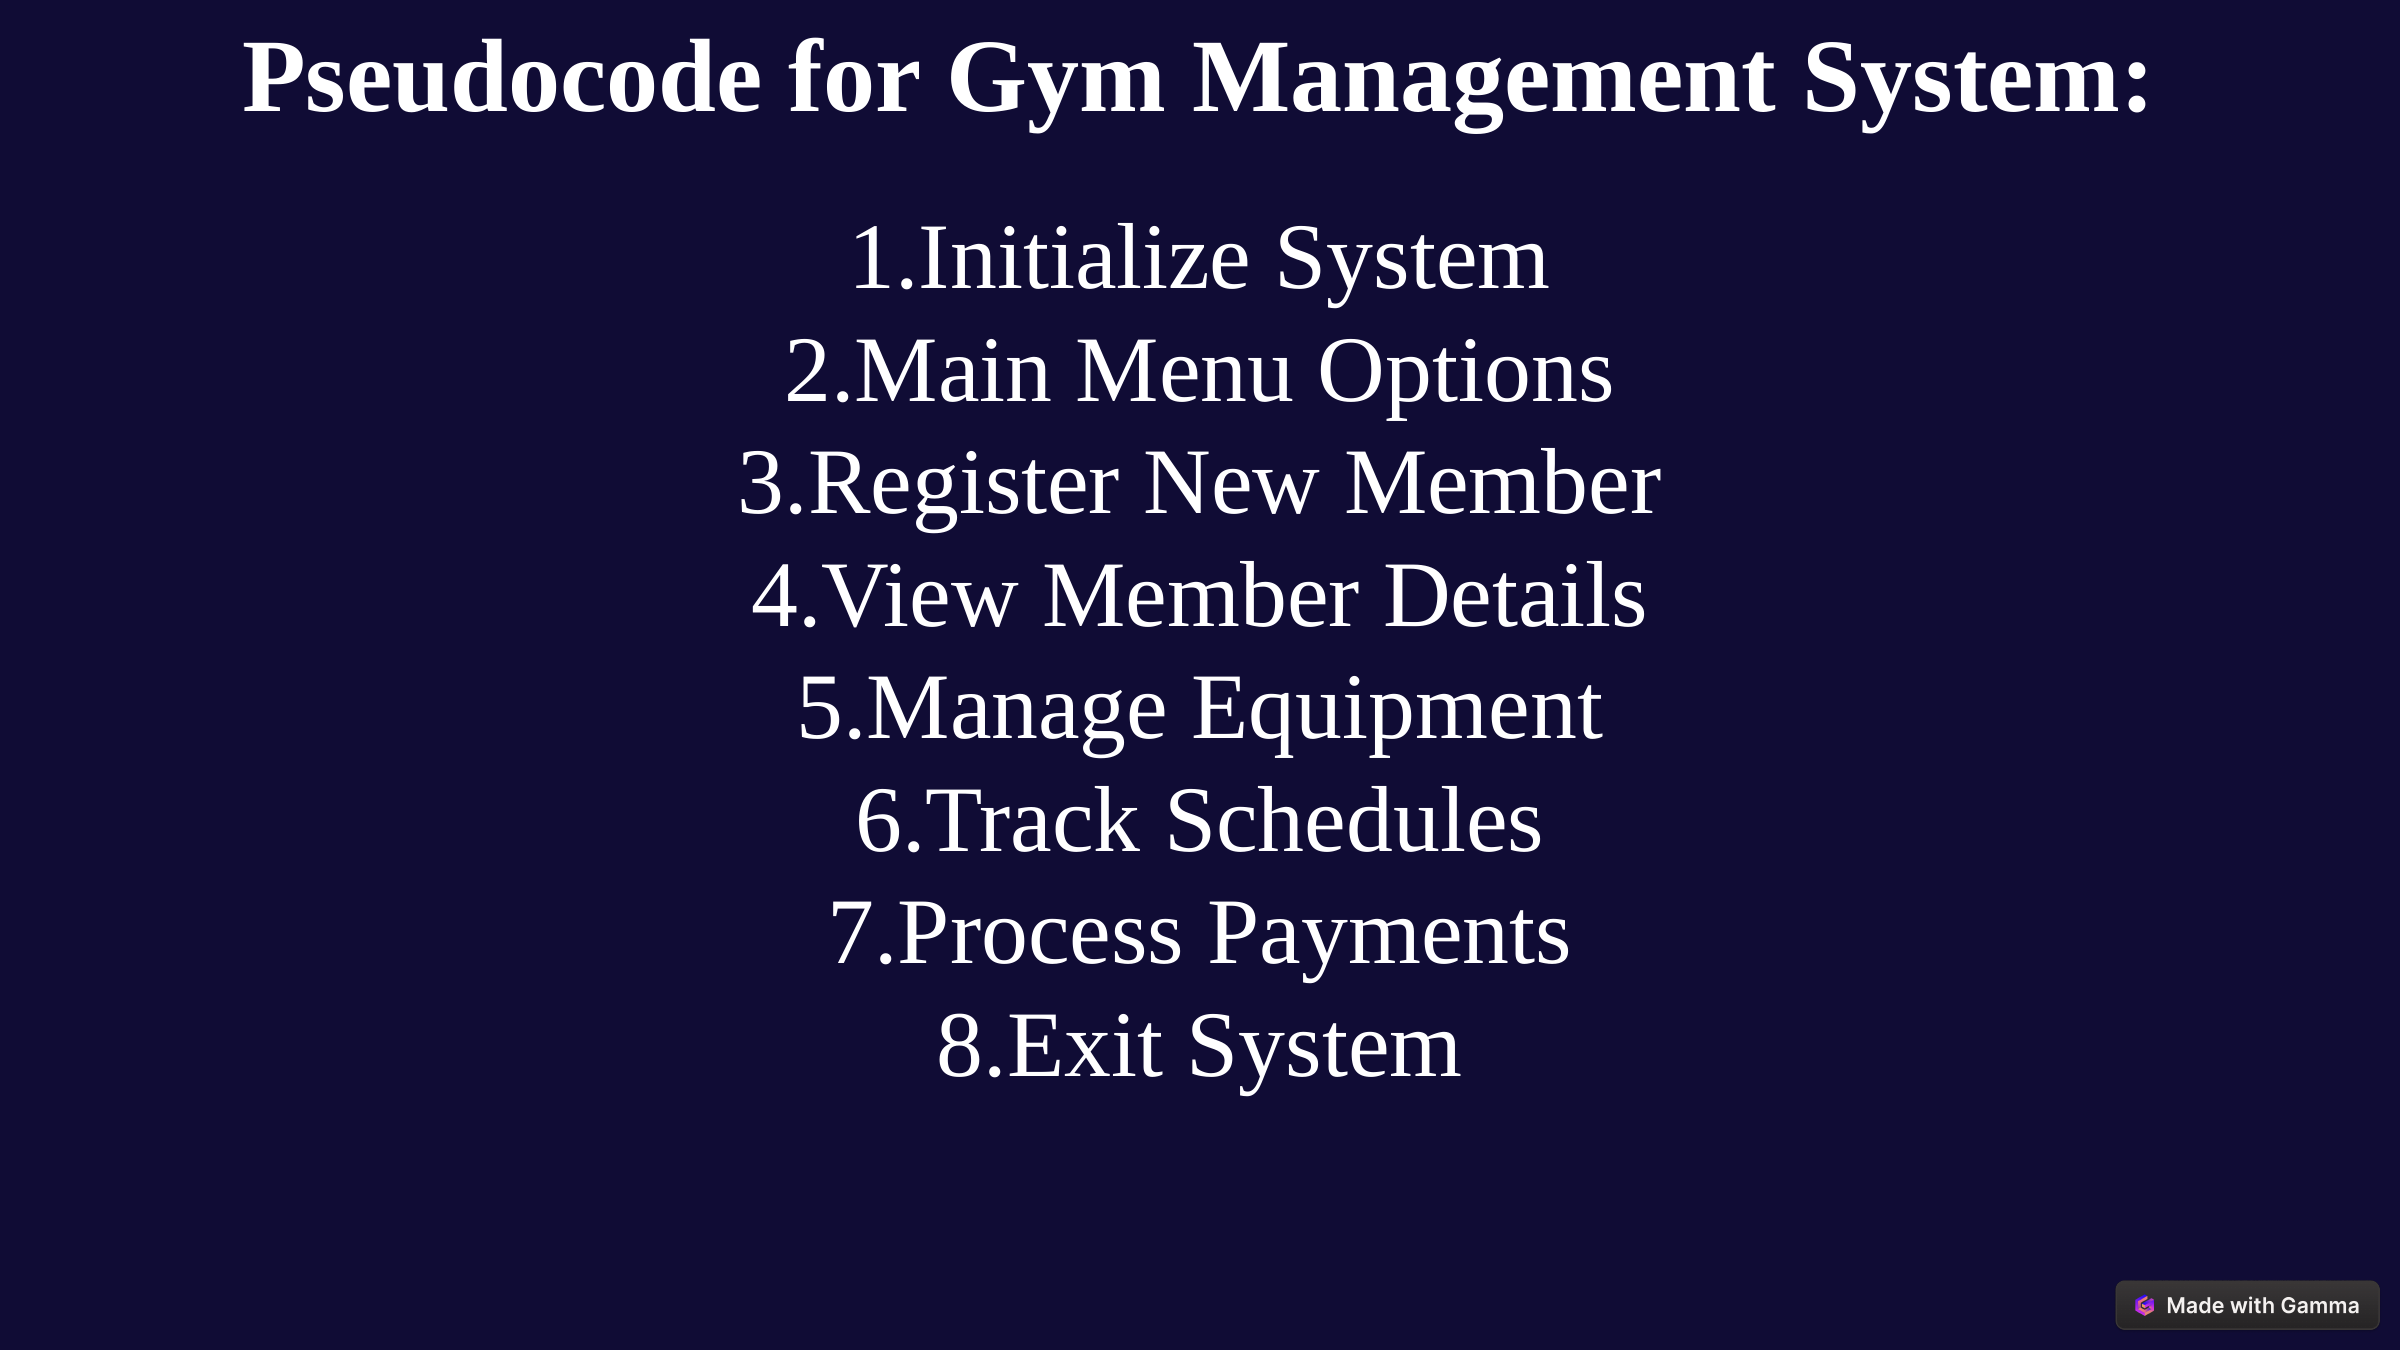

Pseudocode for Gym Management System:
Initialize System
Main Menu Options
Register New Member
View Member Details
Manage Equipment
Track Schedules
Process Payments
Exit System